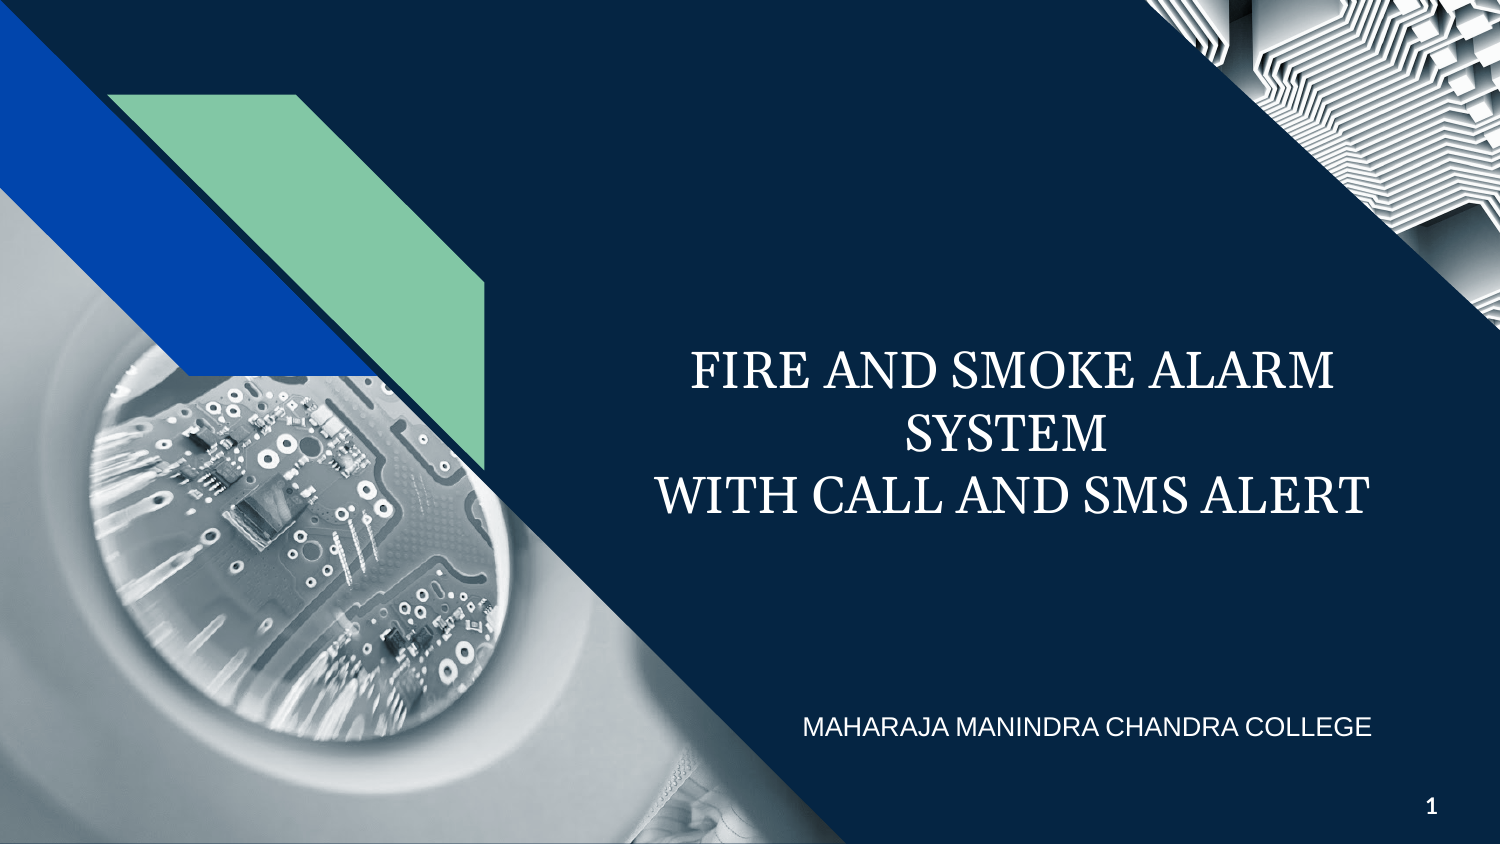

# FIRE AND SMOKE ALARM SYSTEM
WITH CALL AND SMS ALERT
MAHARAJA MANINDRA CHANDRA COLLEGE
1